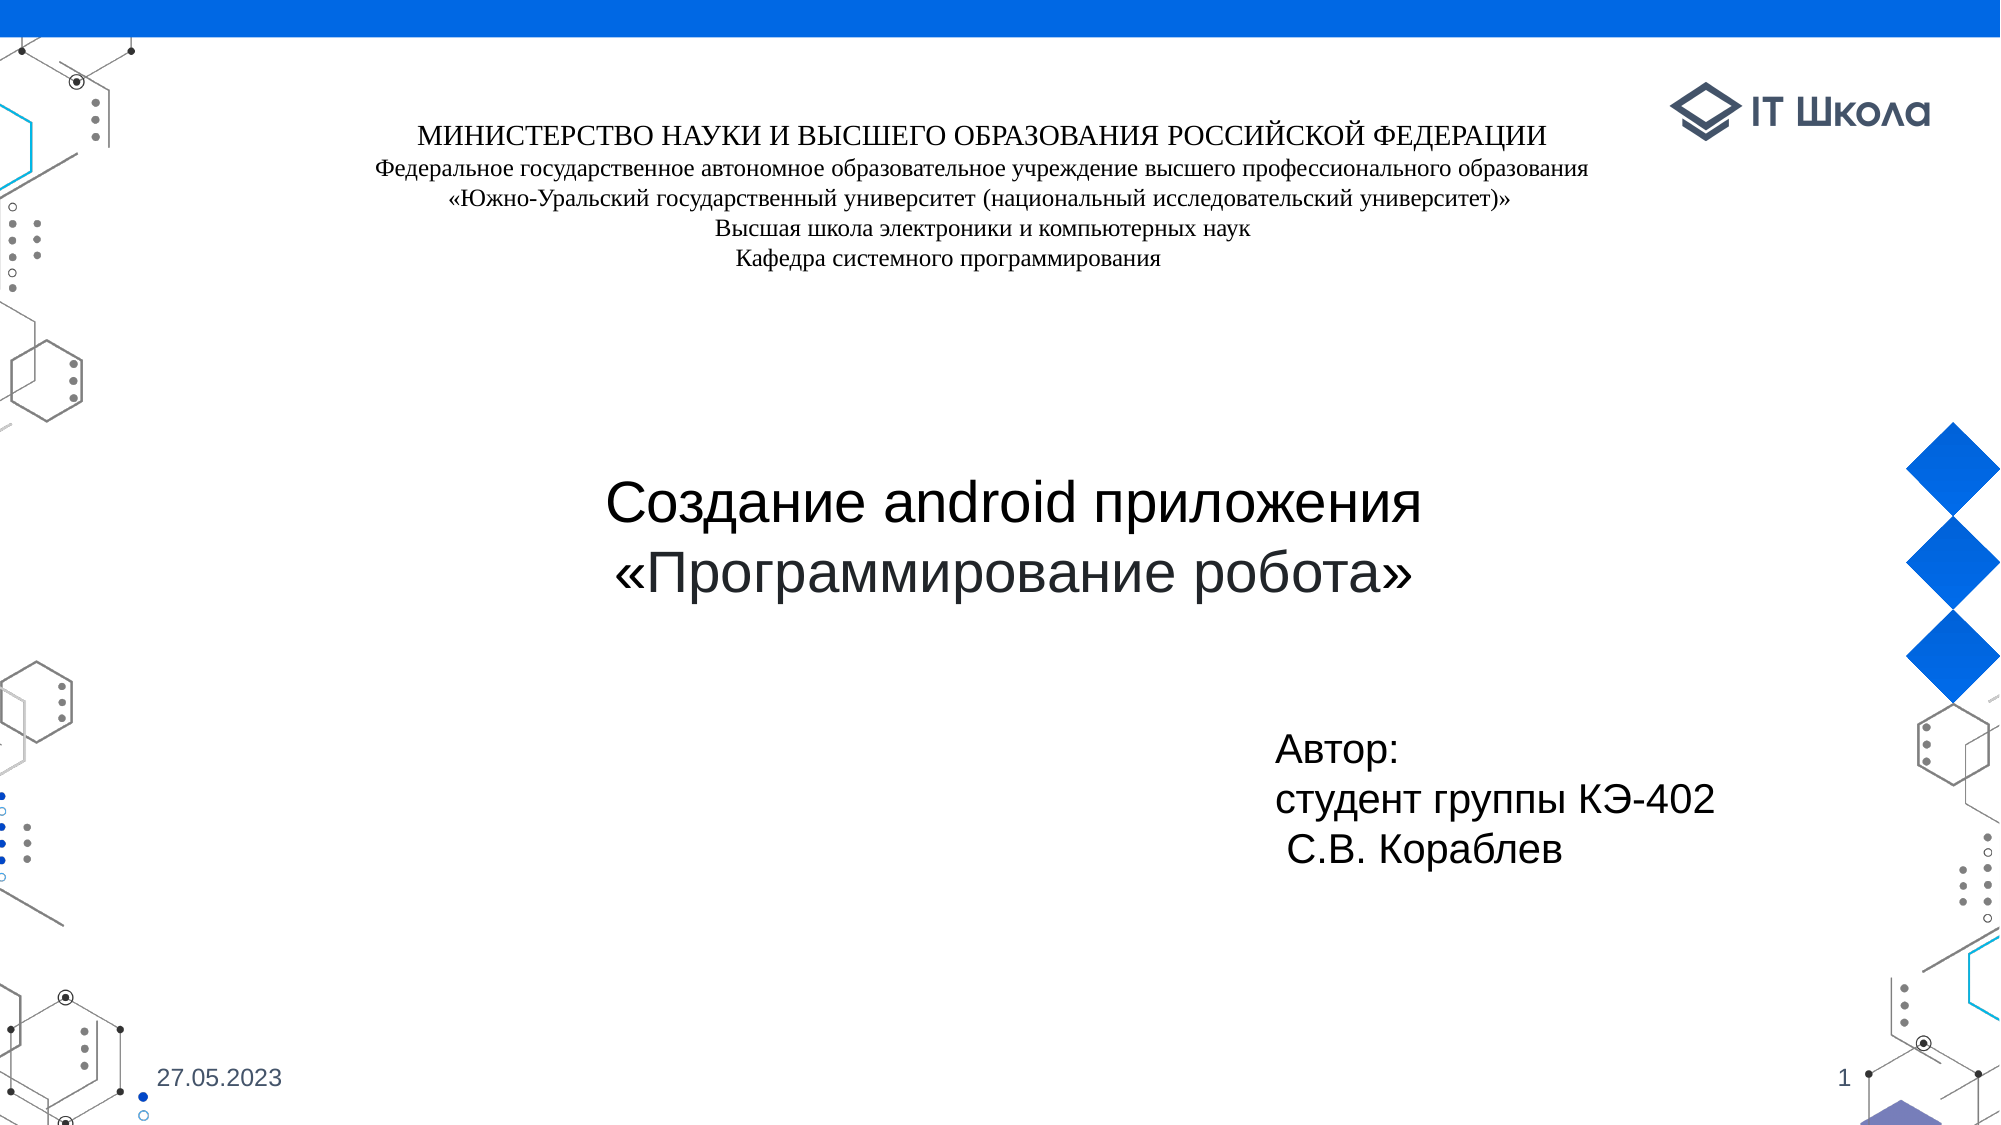

МИНИСТЕРСТВО НАУКИ И ВЫСШЕГО ОБРАЗОВАНИЯ РОССИЙСКОЙ ФЕДЕРАЦИИ
Федеральное государственное автономное образовательное учреждение высшего профессионального образования
«Южно-Уральский государственный университет (национальный исследовательский университет)»  Высшая школа электроники и компьютерных наук
Кафедра системного программирования
Создание android приложения «Программирование робота»
Aвтор:
студент группы КЭ-402
 С.В. Кораблев
27.05.2023
1